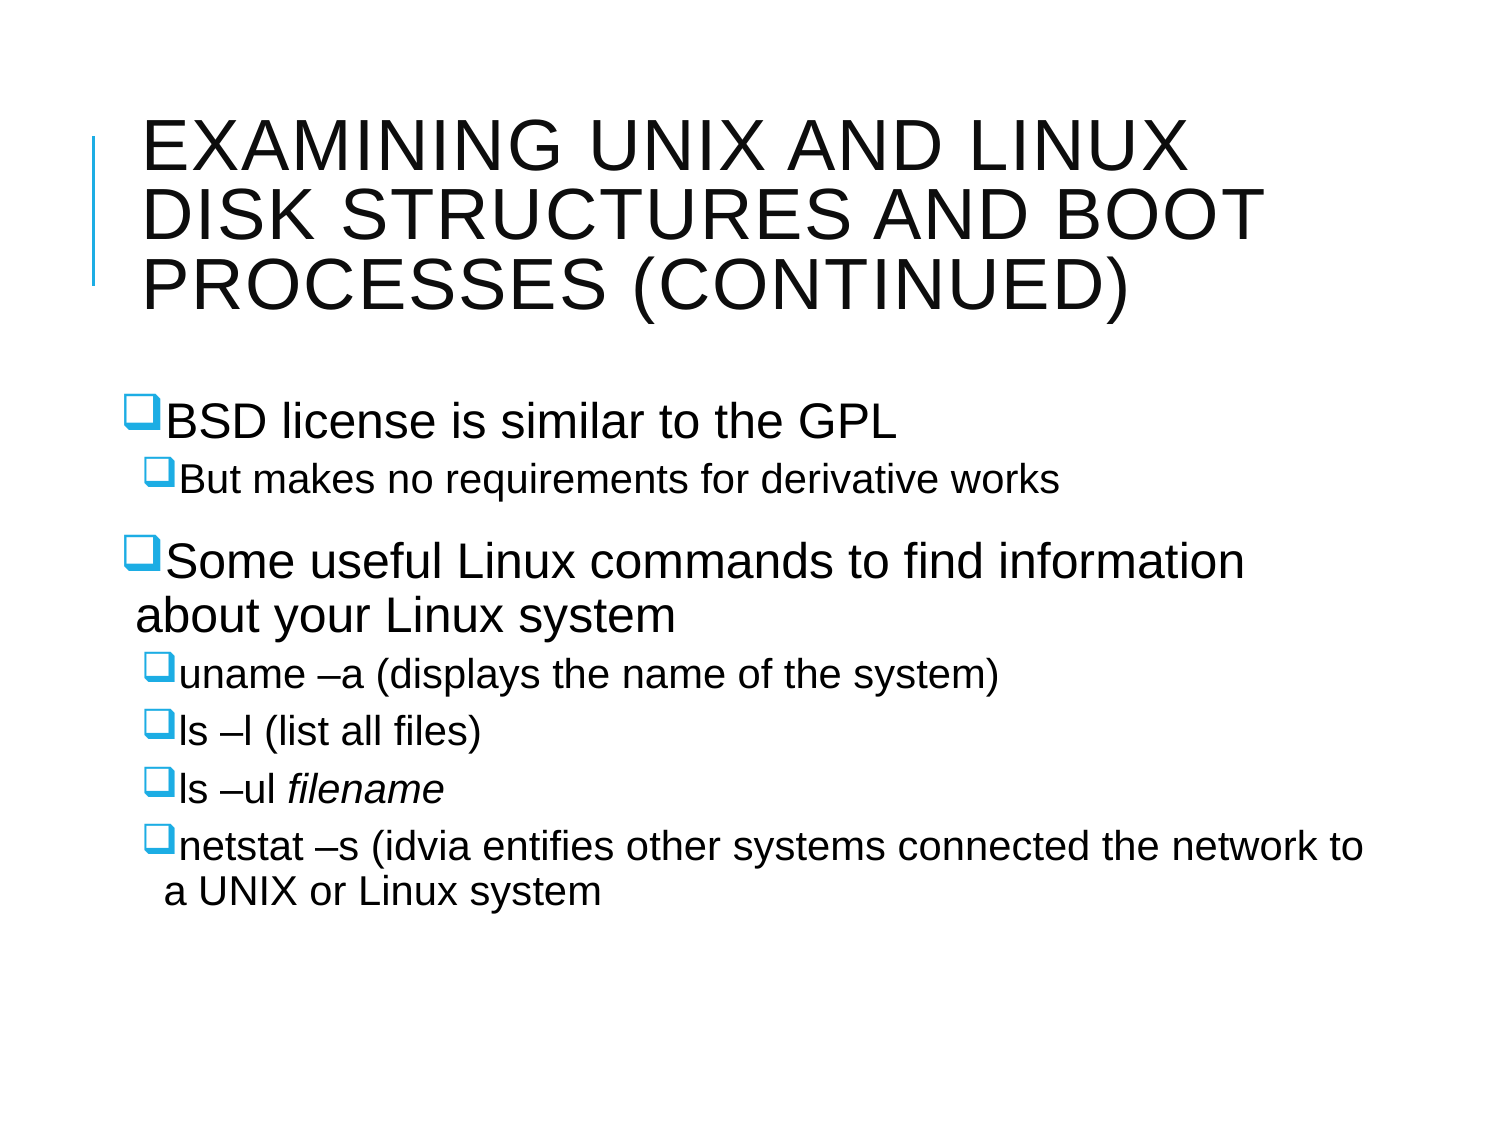

# Examining UNIX and Linux Disk Structures and Boot Processes (continued)
BSD license is similar to the GPL
But makes no requirements for derivative works
Some useful Linux commands to find information about your Linux system
uname –a (displays the name of the system)
ls –l (list all files)
ls –ul filename
netstat –s (idvia entifies other systems connected the network to a UNIX or Linux system